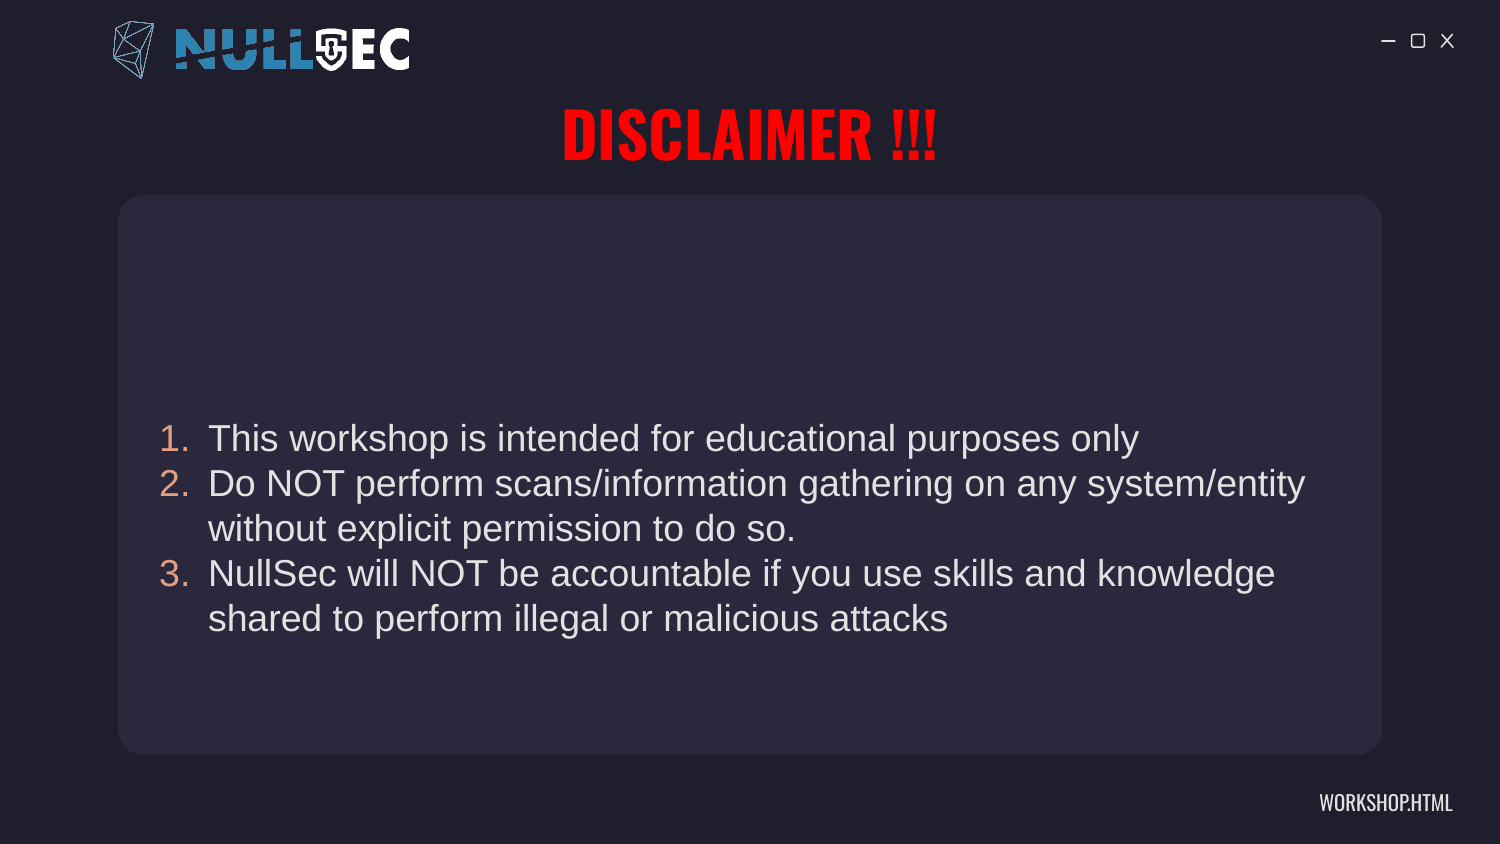

# DISCLAIMER !!!
This workshop is intended for educational purposes only
Do NOT perform scans/information gathering on any system/entity without explicit permission to do so.
NullSec will NOT be accountable if you use skills and knowledge shared to perform illegal or malicious attacks

WORKSHOP.HTML